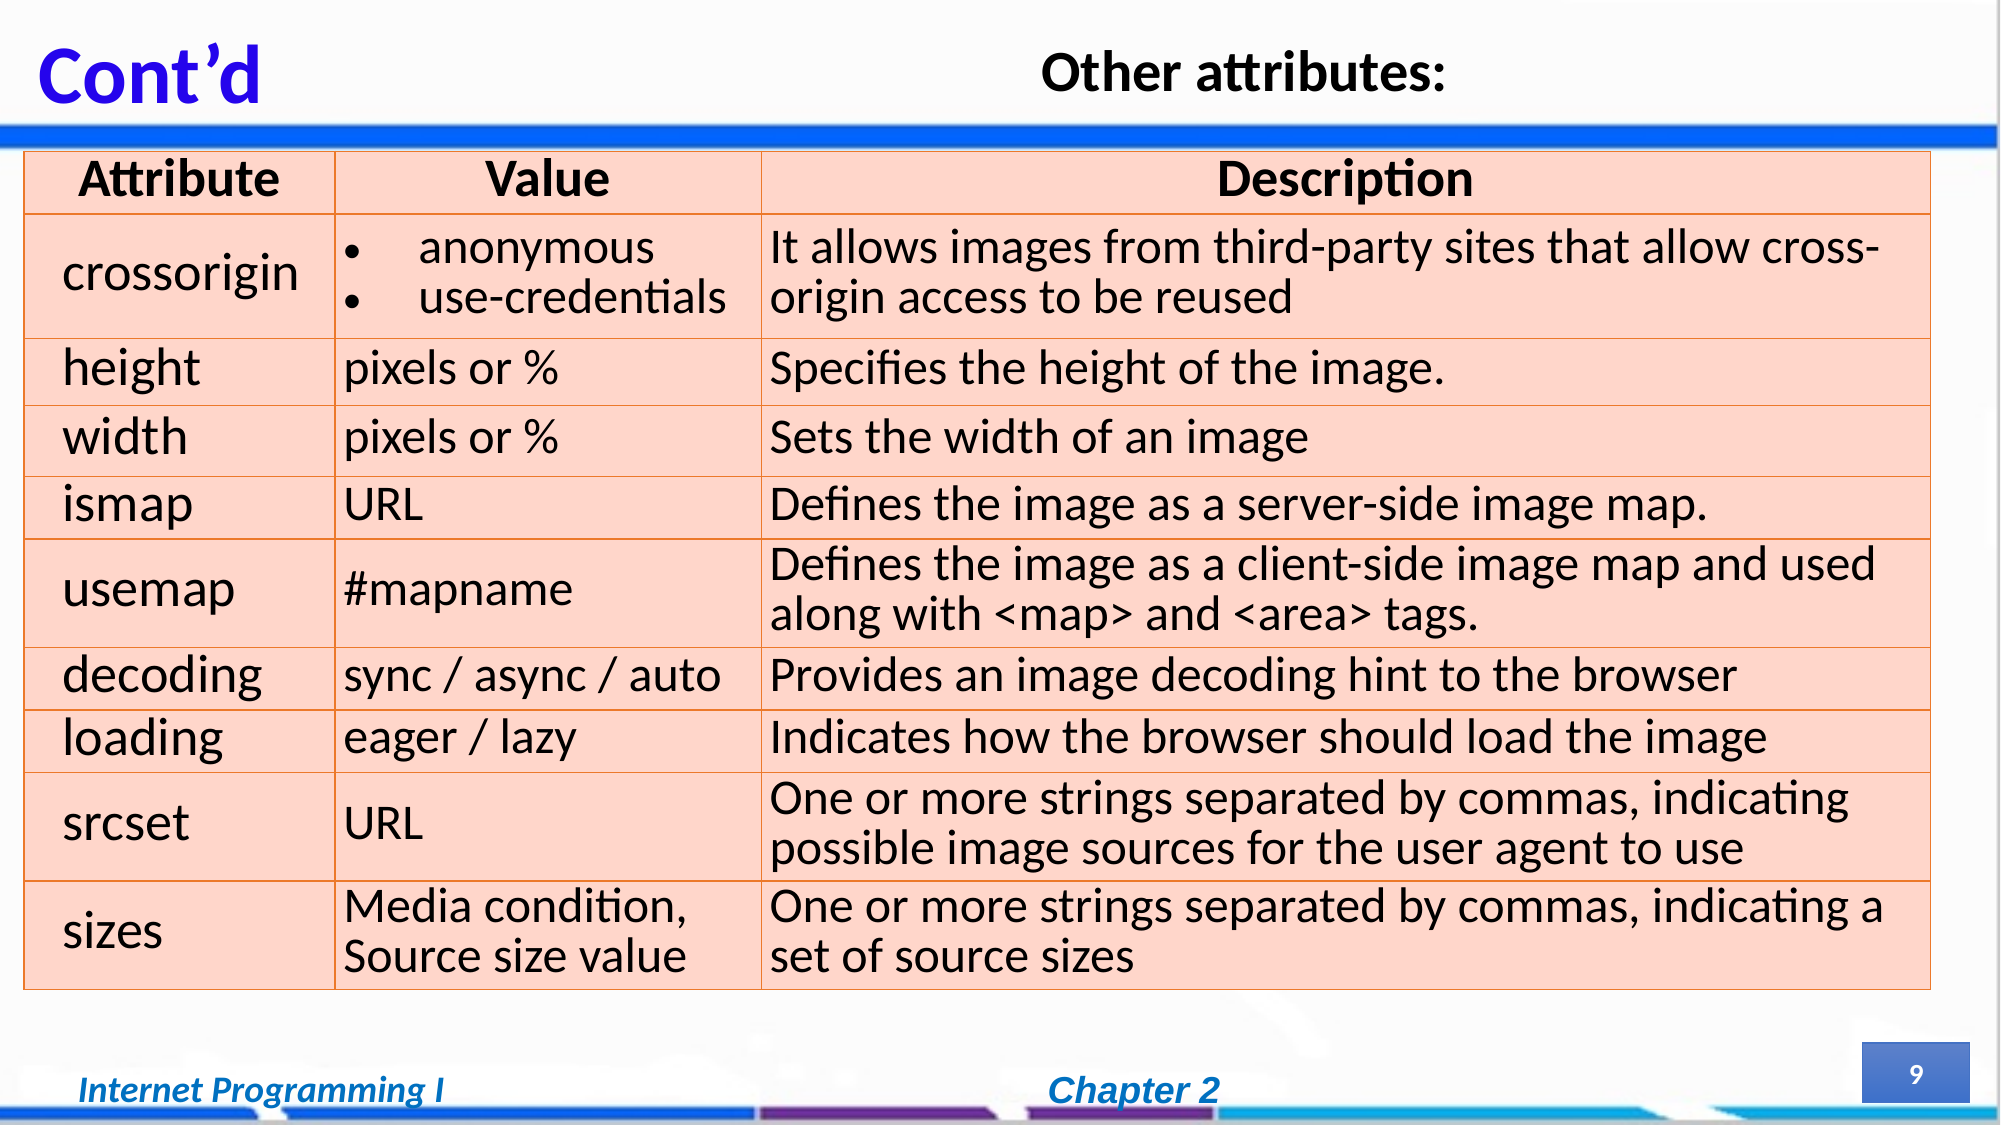

# Cont’d
Other attributes:
| Attribute | Value | Description |
| --- | --- | --- |
| crossorigin | anonymous use-credentials | It allows images from third-party sites that allow cross-origin access to be reused |
| height | pixels or % | Specifies the height of the image. |
| width | pixels or % | Sets the width of an image |
| ismap | URL | Defines the image as a server-side image map. |
| usemap | #mapname | Defines the image as a client-side image map and used along with <map> and <area> tags. |
| decoding | sync / async / auto | Provides an image decoding hint to the browser |
| loading | eager / lazy | Indicates how the browser should load the image |
| srcset | URL | One or more strings separated by commas, indicating possible image sources for the user agent to use |
| sizes | Media condition, Source size value | One or more strings separated by commas, indicating a set of source sizes |
9
Internet Programming I
Chapter 2